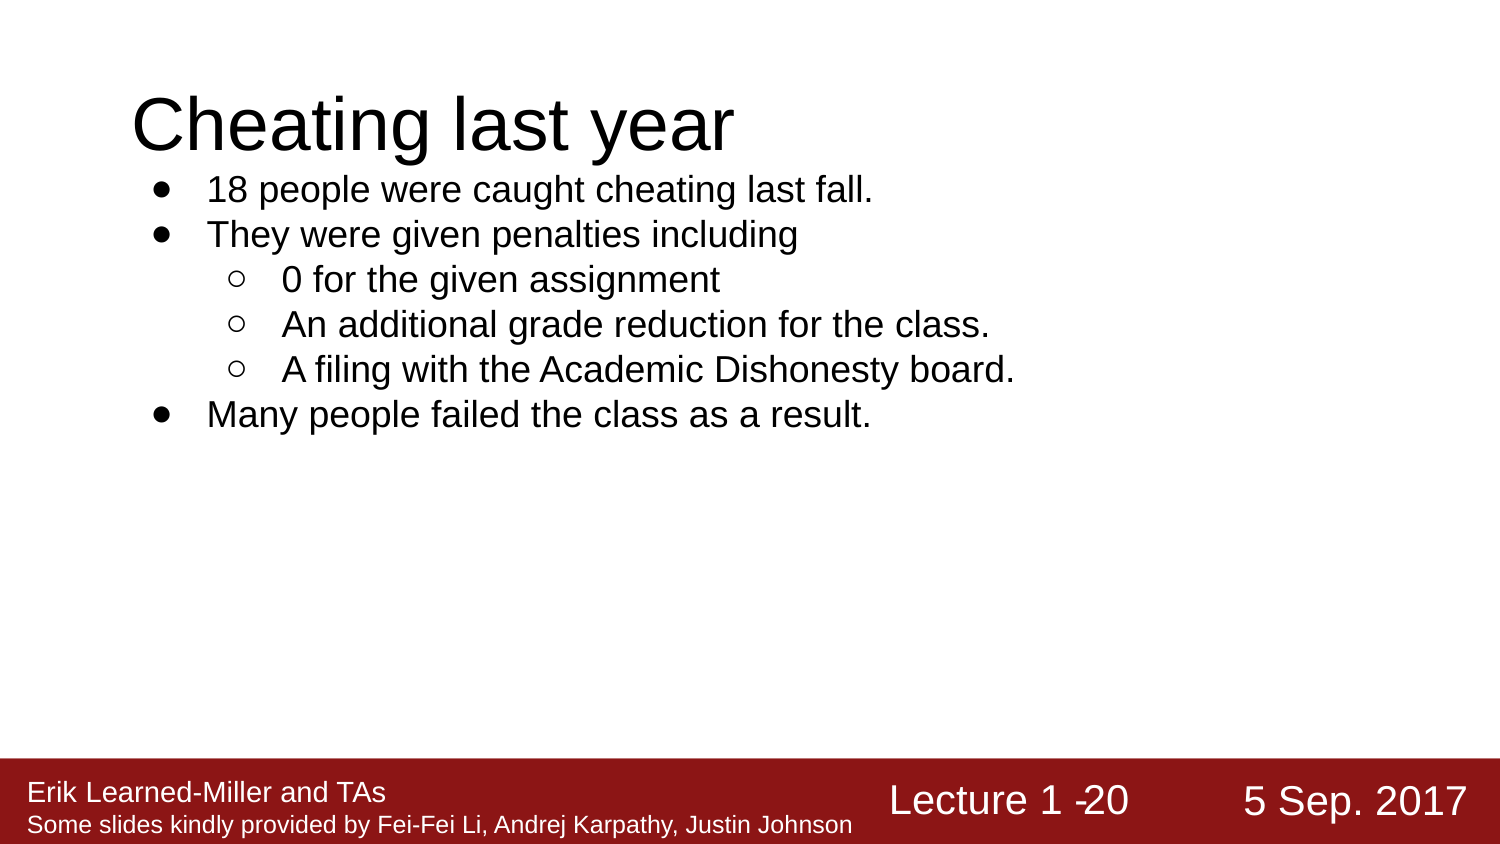

Cheating last year
18 people were caught cheating last fall.
They were given penalties including
0 for the given assignment
An additional grade reduction for the class.
A filing with the Academic Dishonesty board.
Many people failed the class as a result.

20